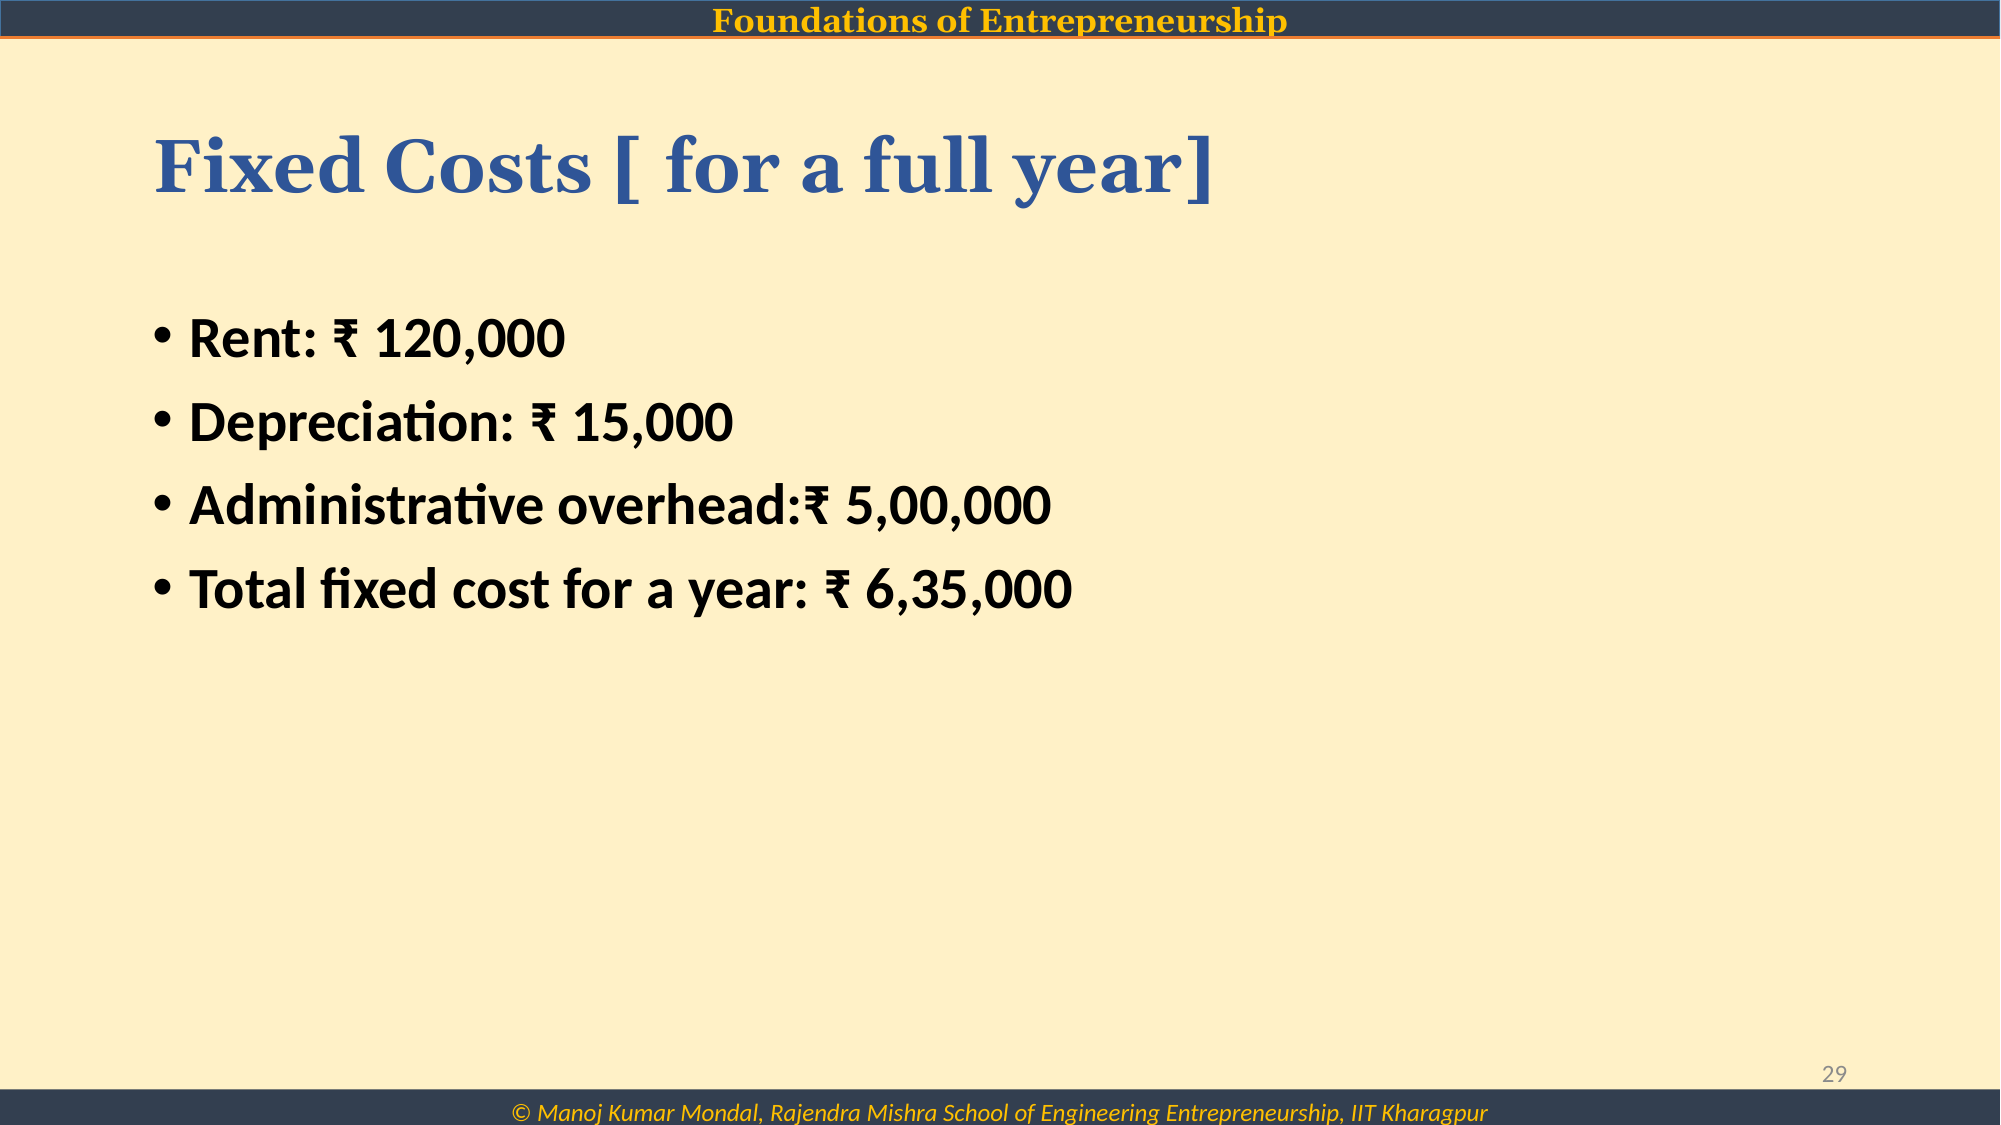

# Fixed Costs [ for a full year]
Rent: ₹ 120,000
Depreciation: ₹ 15,000
Administrative overhead:₹ 5,00,000
Total fixed cost for a year: ₹ 6,35,000
29